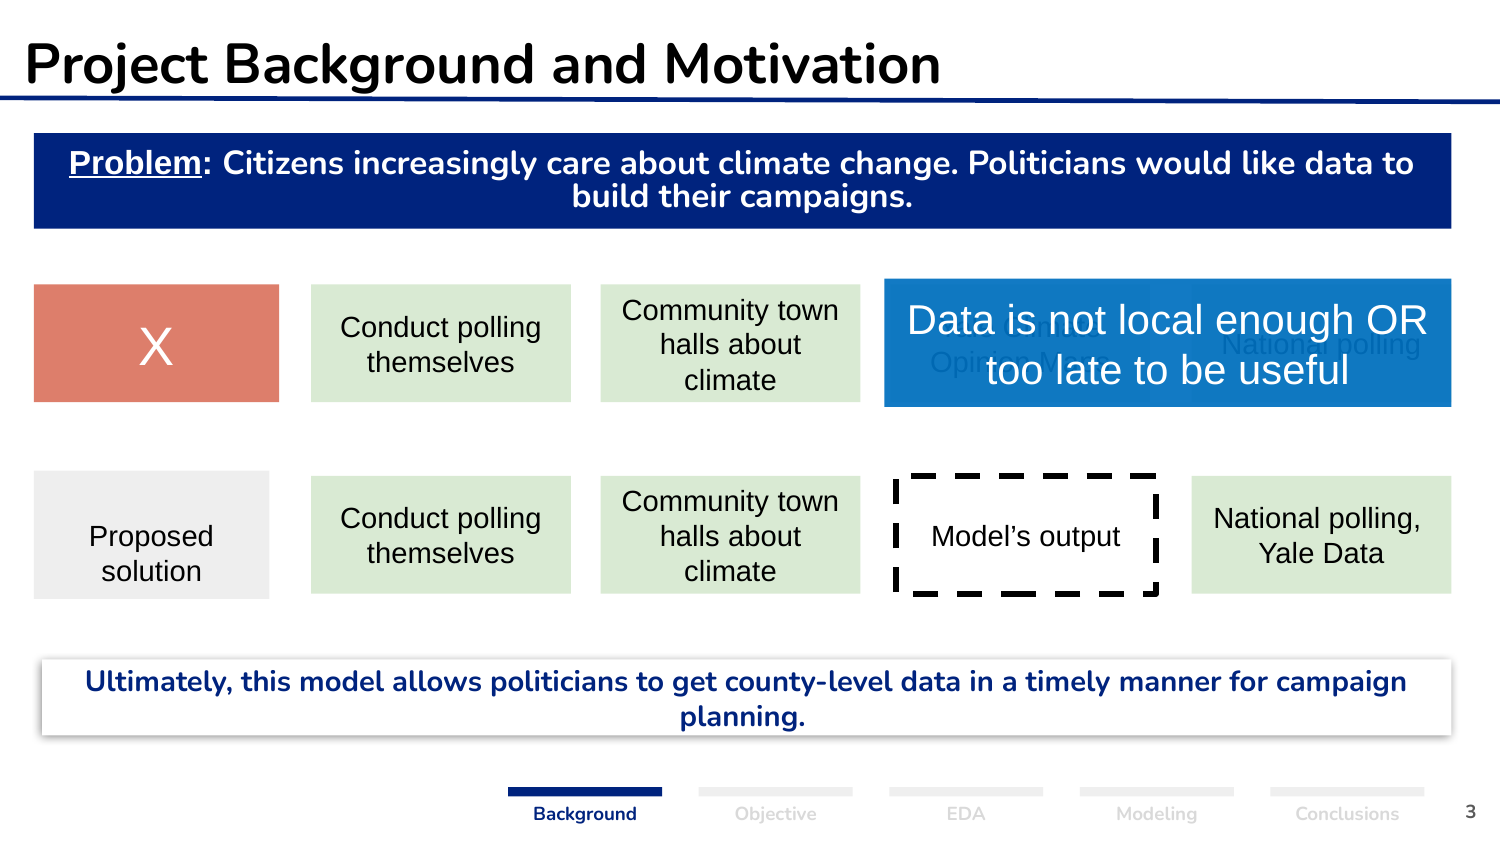

# Project Background and Motivation
Problem: Citizens increasingly care about climate change. Politicians would like data to build their campaigns.
Data is not local enough OR too late to be useful
Conduct polling themselves
Community town halls about climate
Yale Climate Opinion Maps
National polling
X

Proposed solution
Conduct polling themselves
Community town halls about climate
Model’s output
National polling,
Yale Data
Ultimately, this model allows politicians to get county-level data in a timely manner for campaign planning.